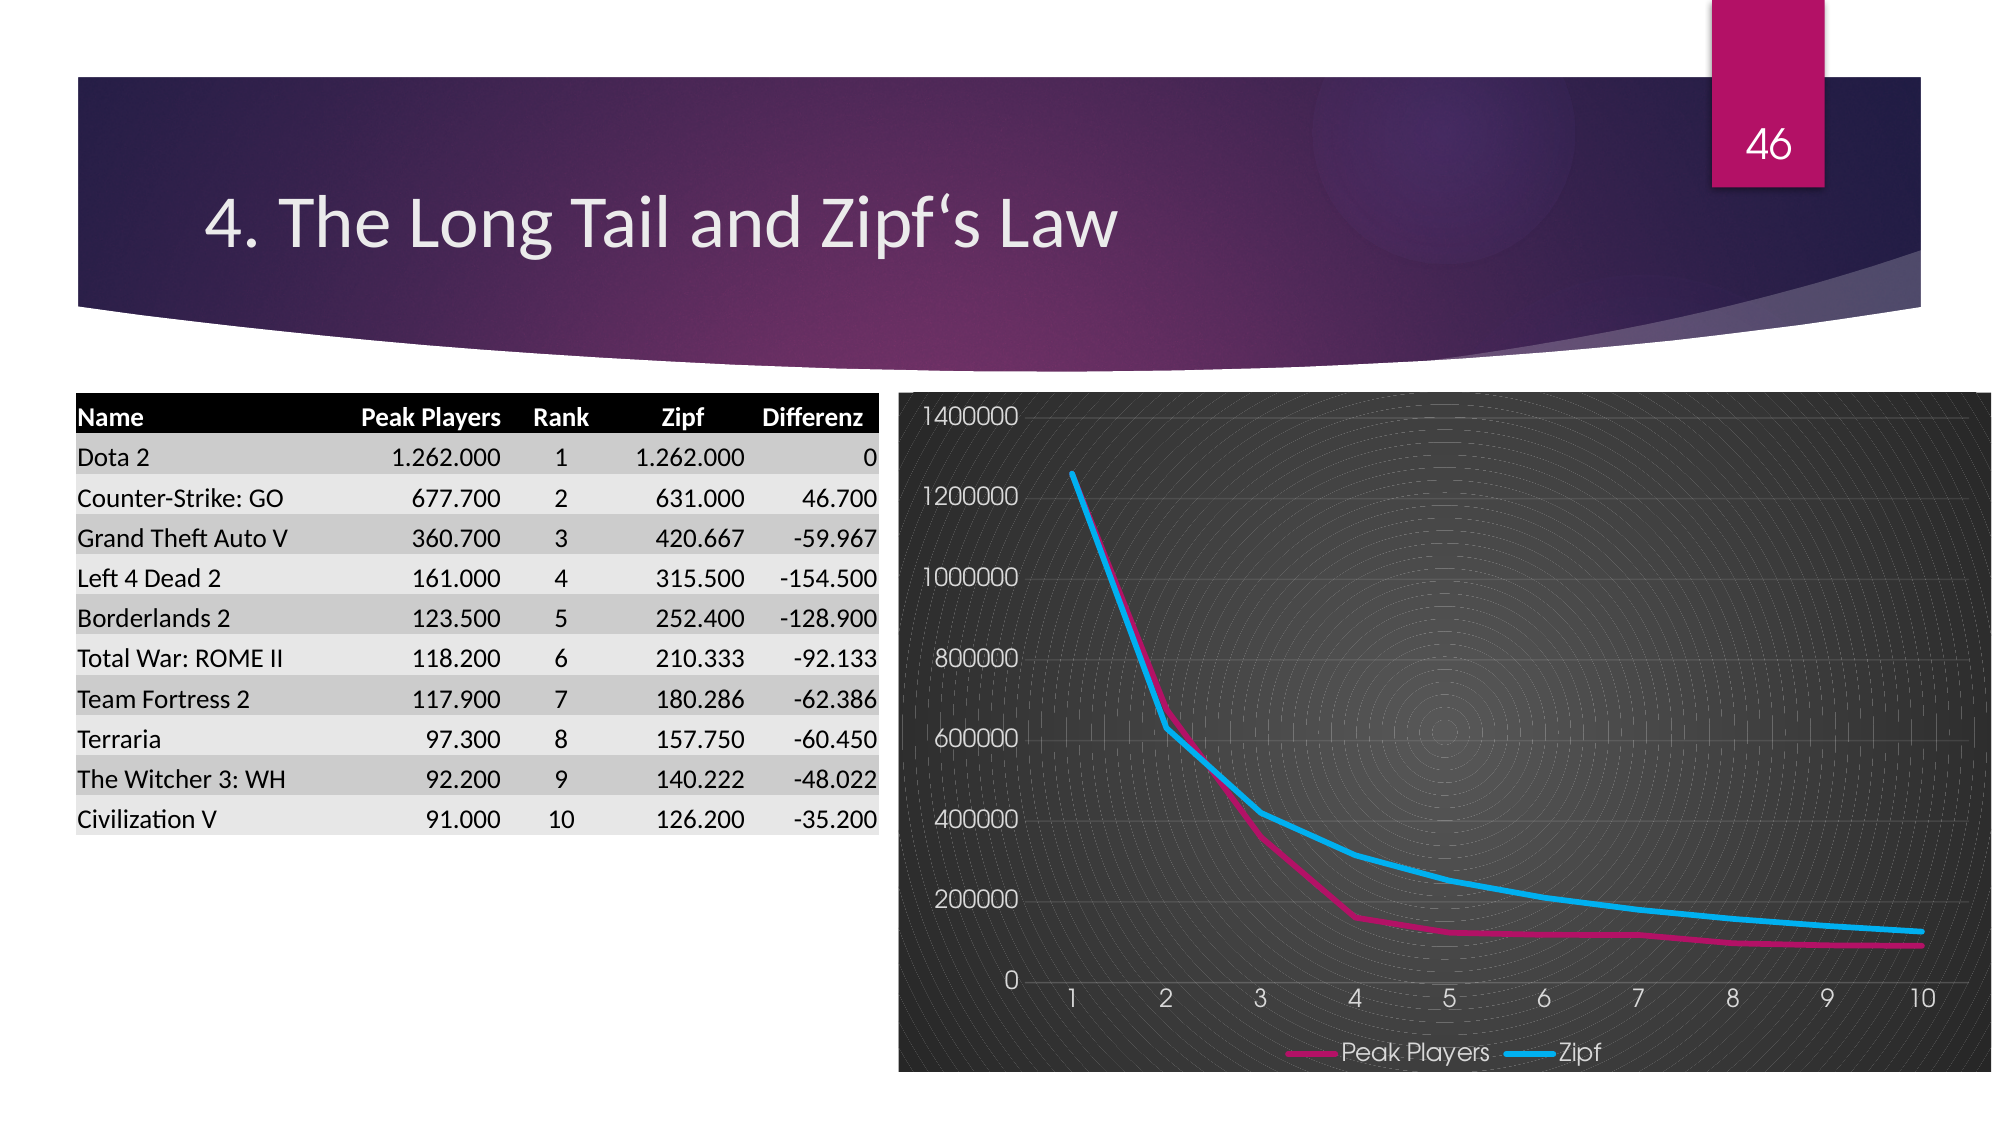

# 4. The Long Tail and Zipf‘s Law

### Chart

| Category | Peak Players | Zipf |
|---|---|---|
| Name | Peak Players | Rank | Zipf | Differenz |
| --- | --- | --- | --- | --- |
| Dota 2 | 1.262.000 | 1 | 1.262.000 | 0 |
| Counter-Strike: GO | 677.700 | 2 | 631.000 | 46.700 |
| Grand Theft Auto V | 360.700 | 3 | 420.667 | -59.967 |
| Left 4 Dead 2 | 161.000 | 4 | 315.500 | -154.500 |
| Borderlands 2 | 123.500 | 5 | 252.400 | -128.900 |
| Total War: ROME II | 118.200 | 6 | 210.333 | -92.133 |
| Team Fortress 2 | 117.900 | 7 | 180.286 | -62.386 |
| Terraria | 97.300 | 8 | 157.750 | -60.450 |
| The Witcher 3: WH | 92.200 | 9 | 140.222 | -48.022 |
| Civilization V | 91.000 | 10 | 126.200 | -35.200 |